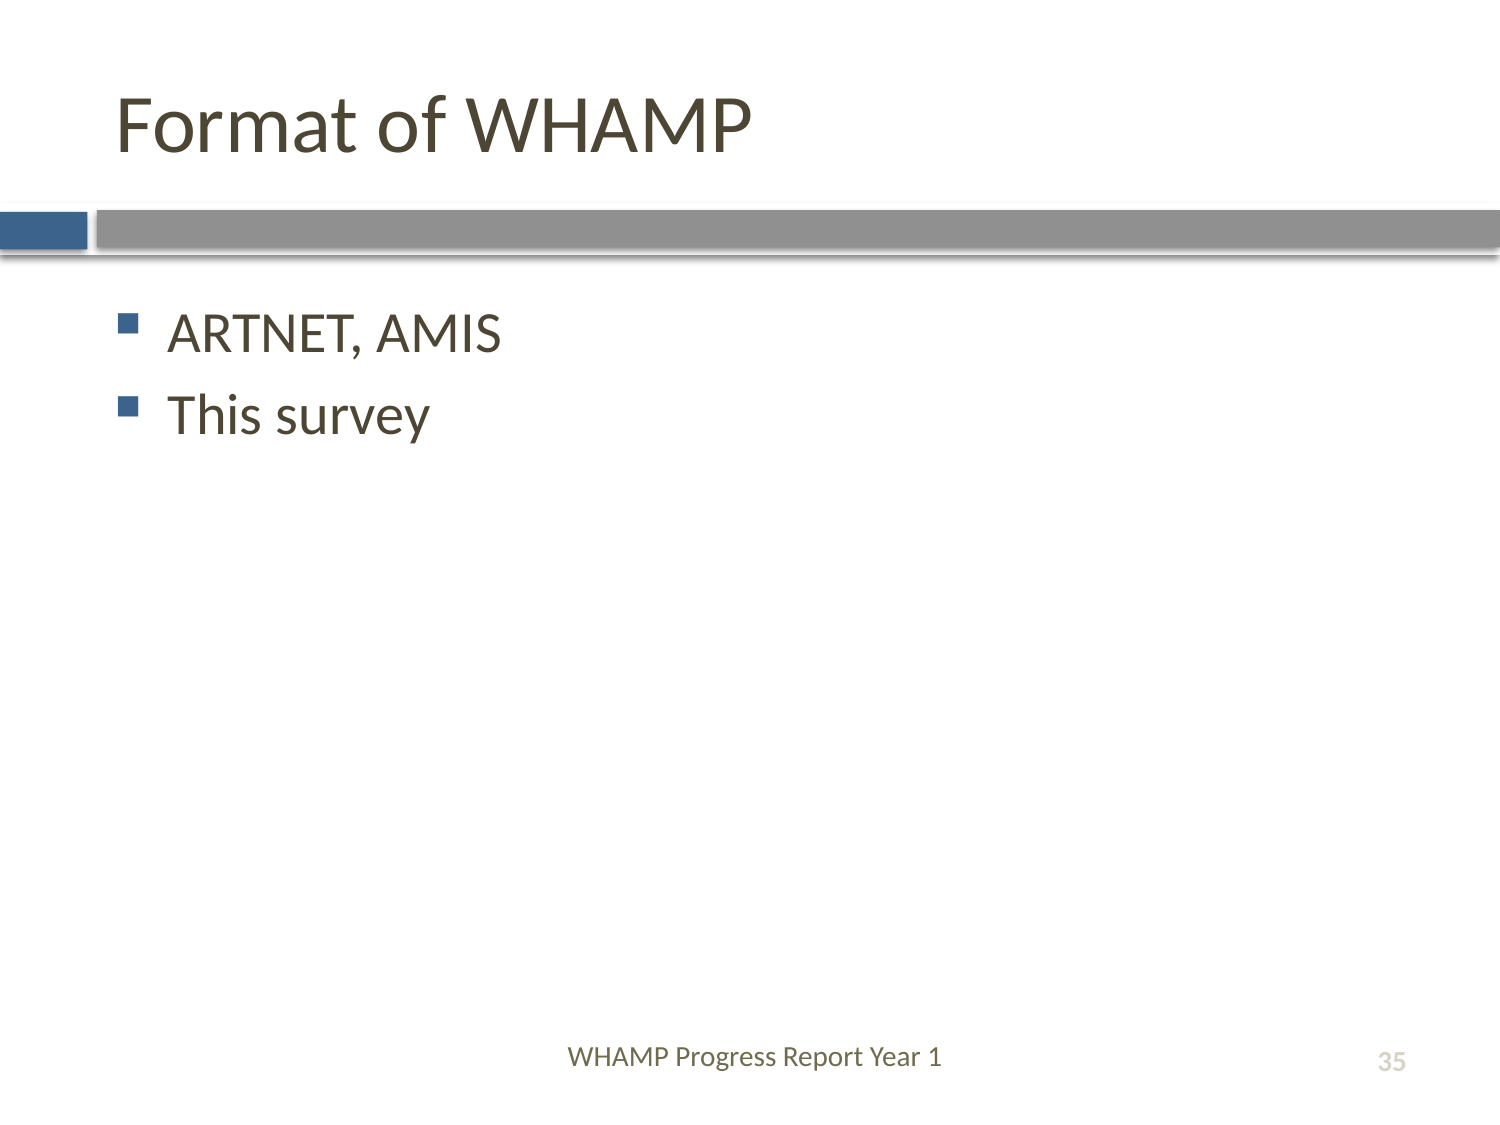

# Format of WHAMP
ARTNET, AMIS
This survey
WHAMP Progress Report Year 1
35